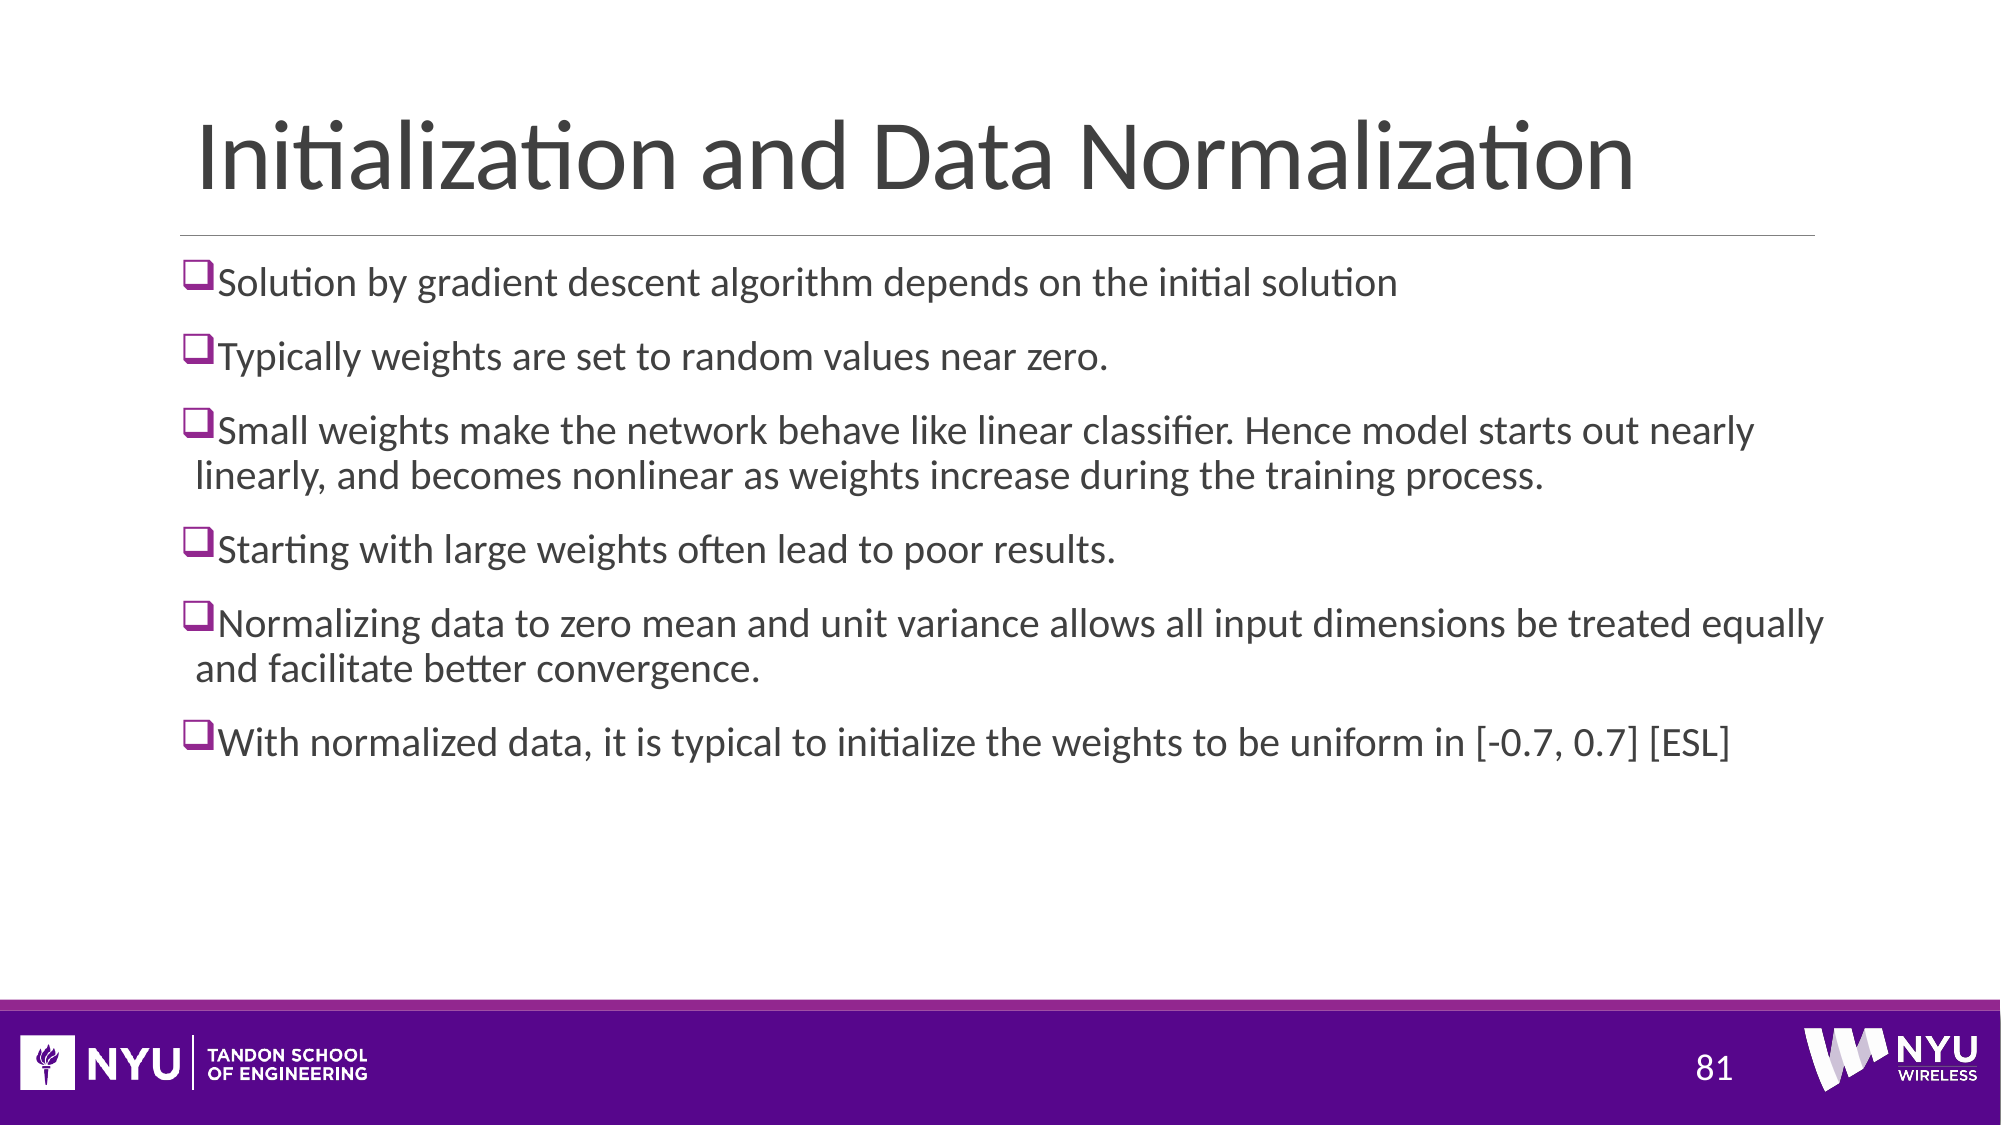

# Initialization and Data Normalization
Solution by gradient descent algorithm depends on the initial solution
Typically weights are set to random values near zero.
Small weights make the network behave like linear classifier. Hence model starts out nearly linearly, and becomes nonlinear as weights increase during the training process.
Starting with large weights often lead to poor results.
Normalizing data to zero mean and unit variance allows all input dimensions be treated equally and facilitate better convergence.
With normalized data, it is typical to initialize the weights to be uniform in [-0.7, 0.7] [ESL]
81